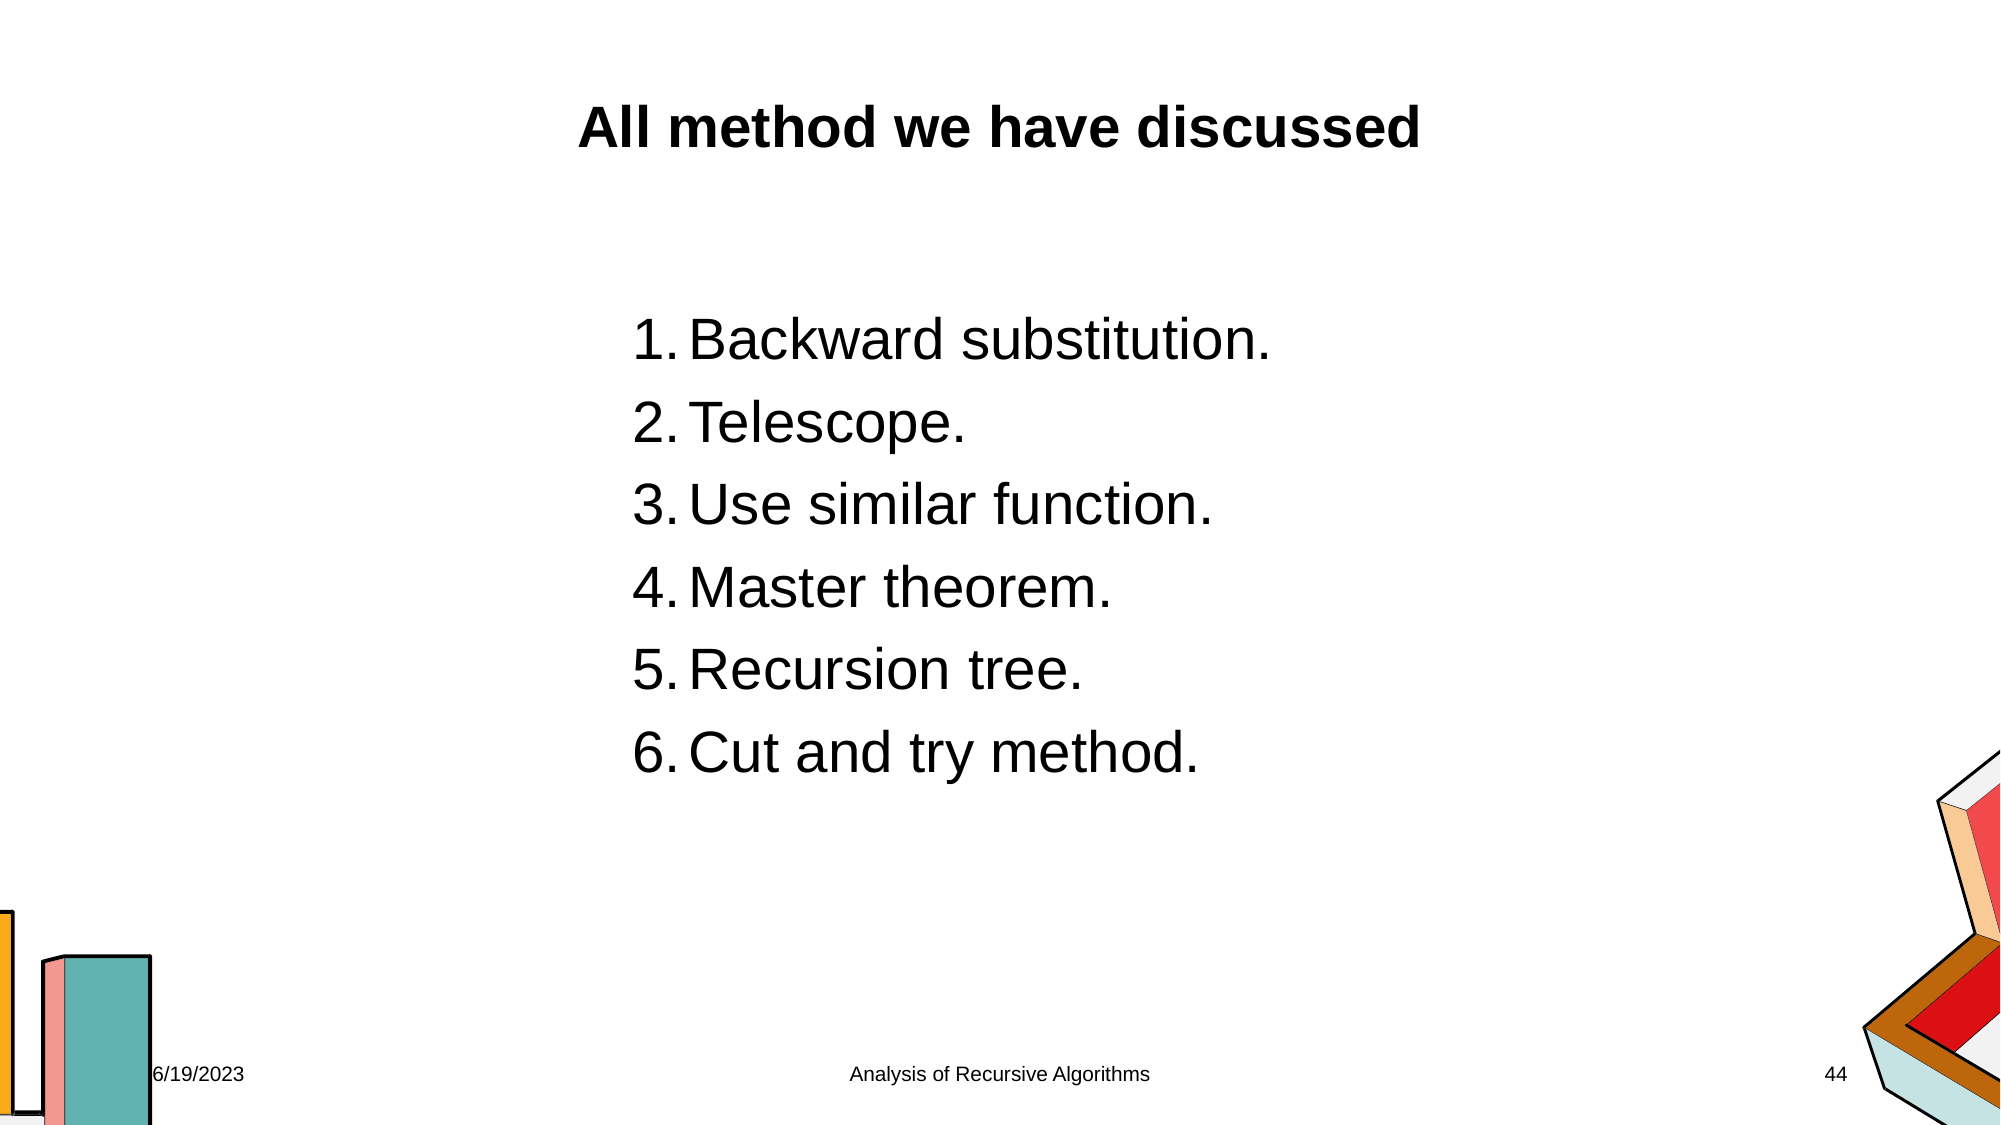

All method we have discussed
Backward substitution.
Telescope.
Use similar function.
Master theorem.
Recursion tree.
Cut and try method.
6/19/2023
Analysis of Recursive Algorithms
44